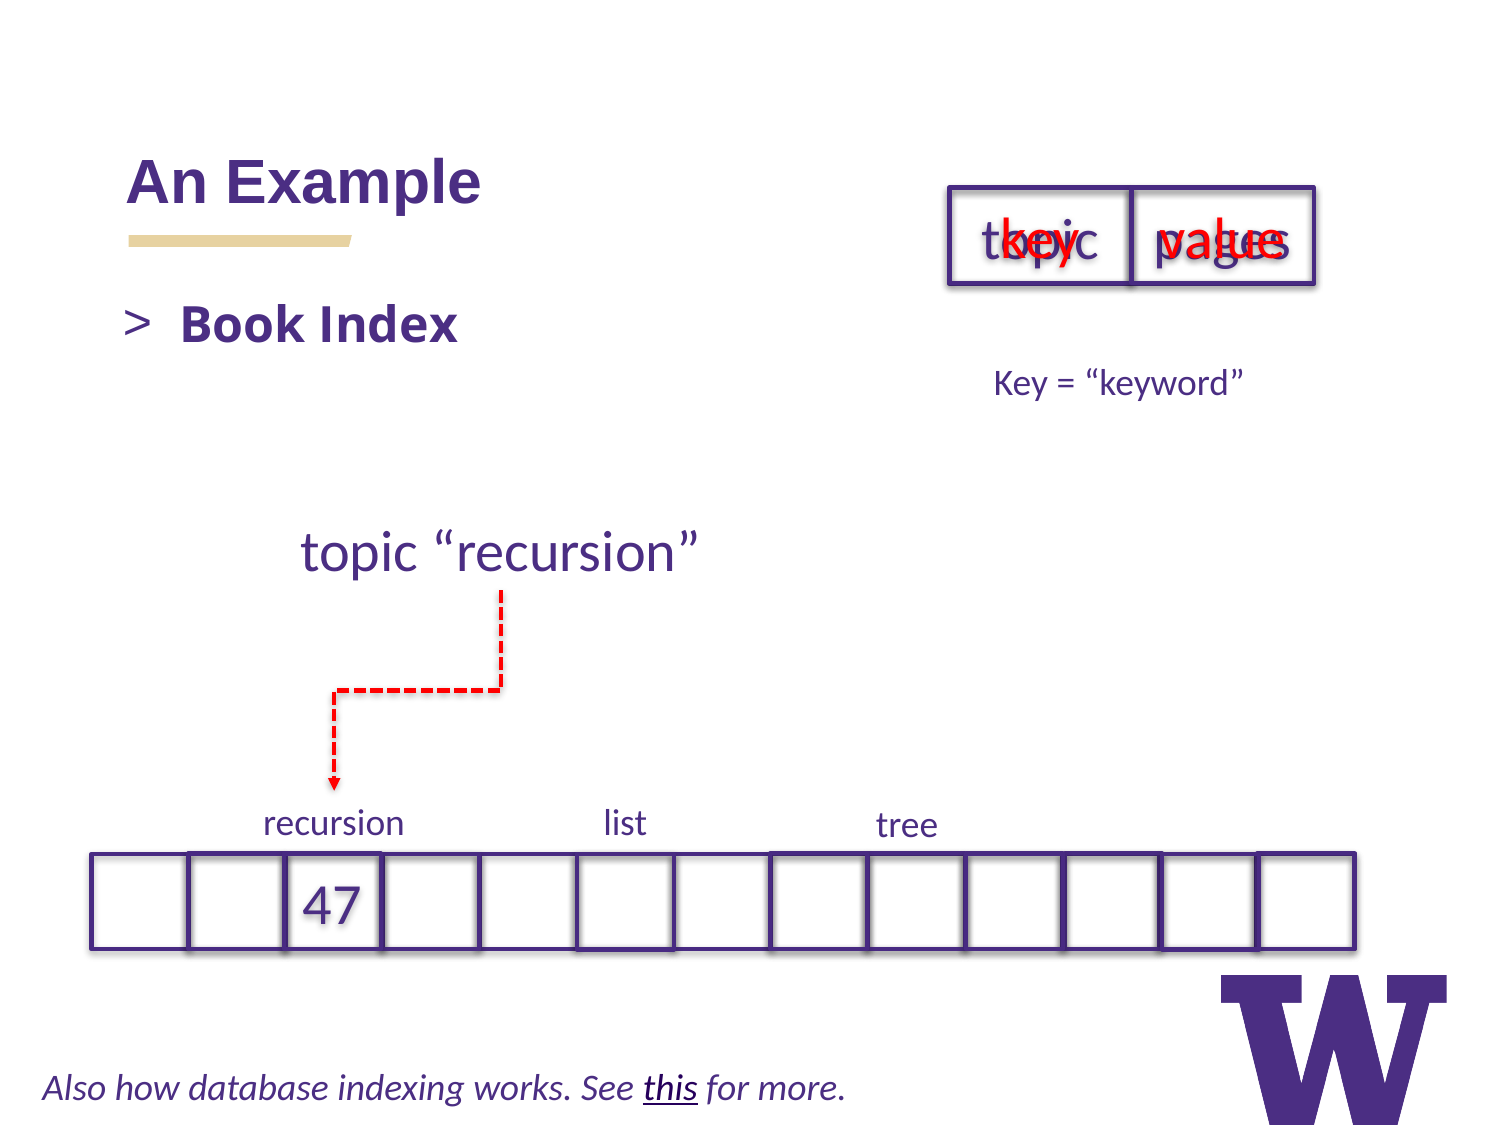

# An Example

key
value

topic
pages
Book Index
Key = “keyword”
topic “recursion”
recursion
list
tree

47

Also how database indexing works. See this for more.